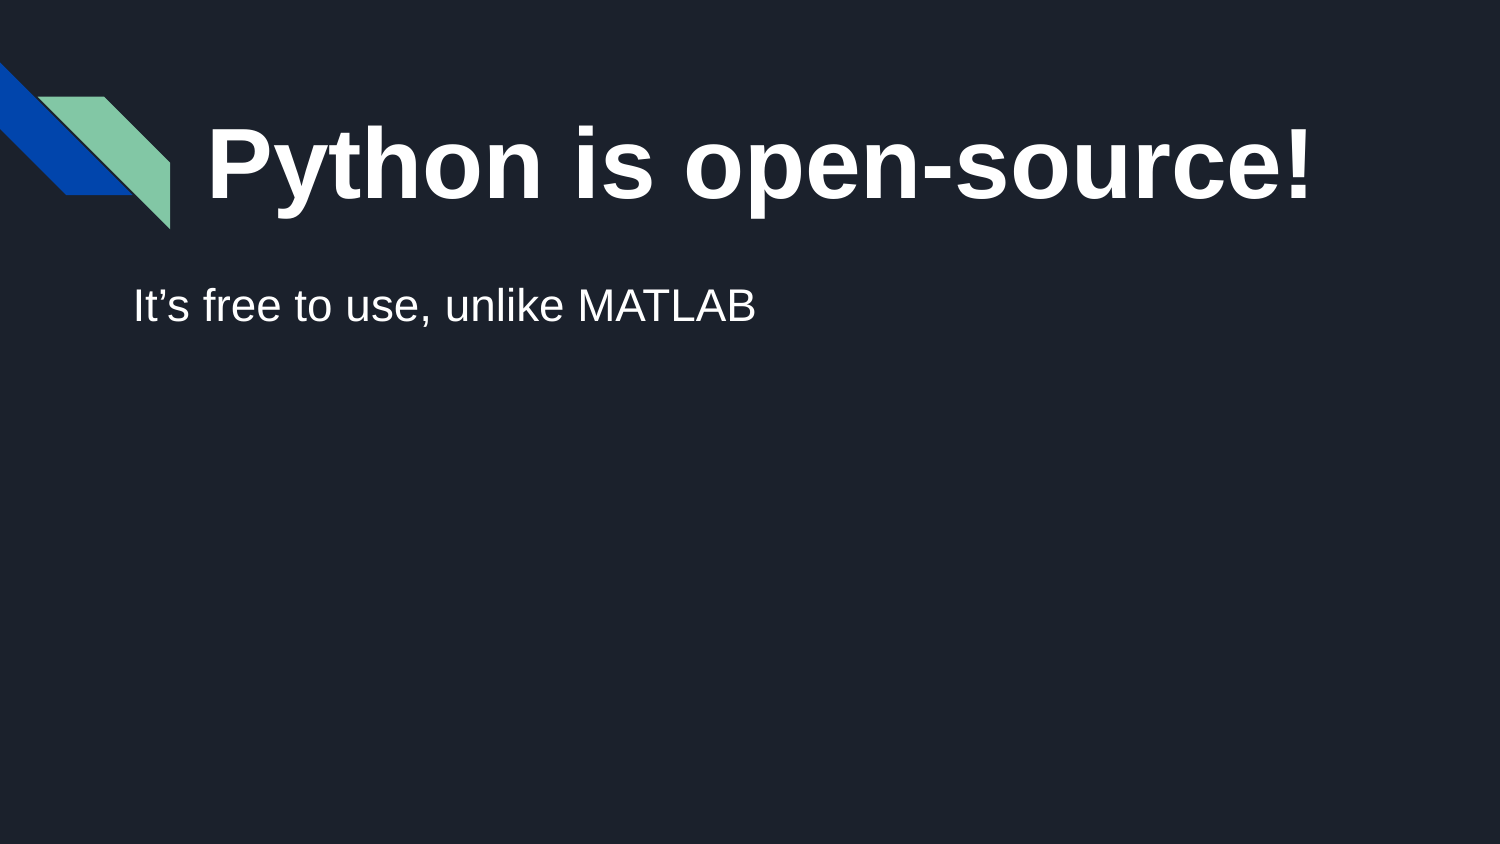

Python is open-source!
It’s free to use, unlike MATLAB